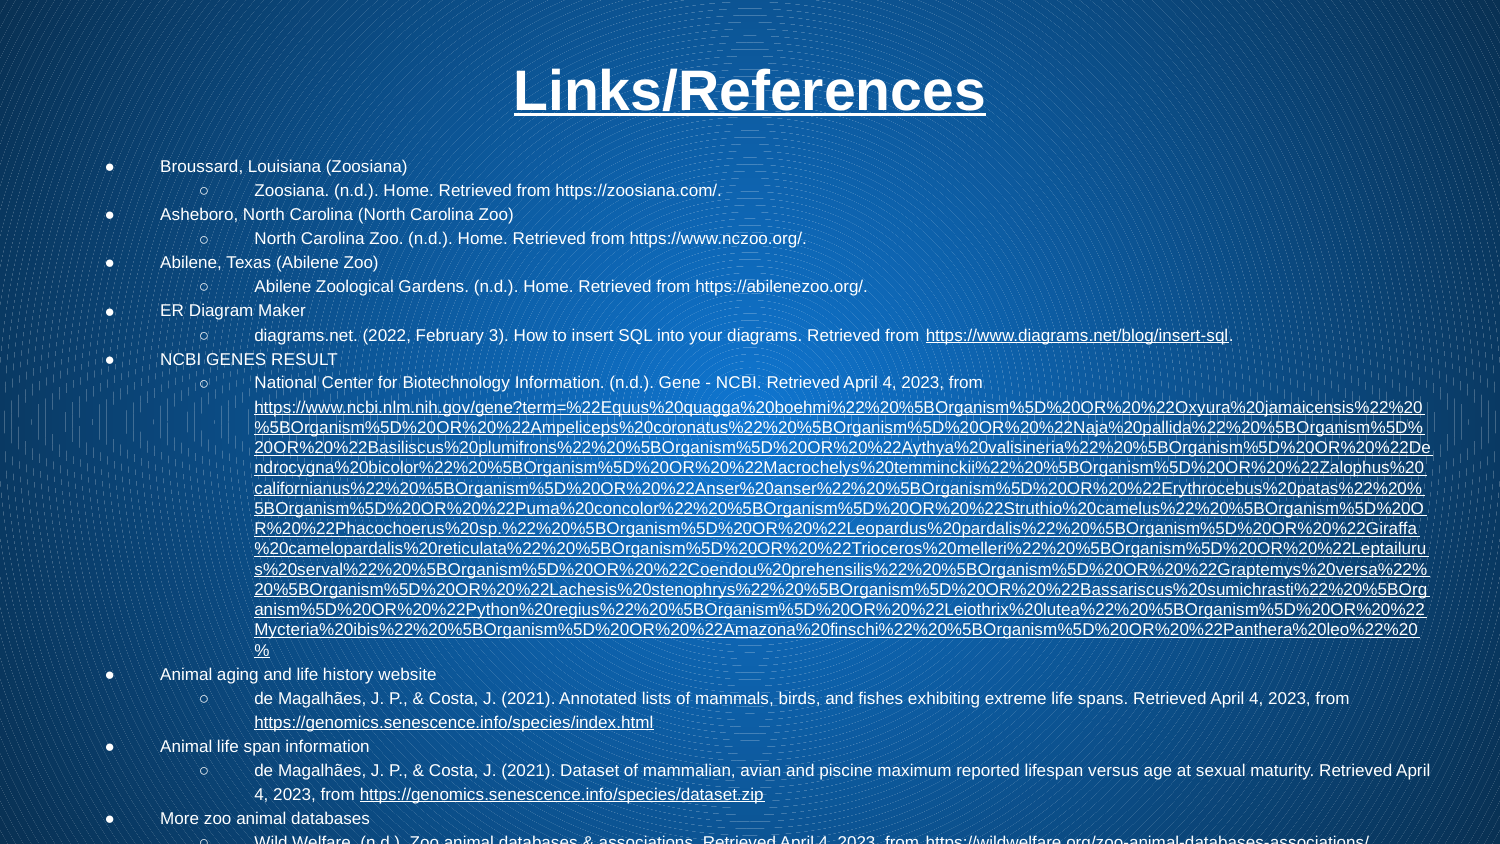

# Links/References
Broussard, Louisiana (Zoosiana)
Zoosiana. (n.d.). Home. Retrieved from https://zoosiana.com/.
Asheboro, North Carolina (North Carolina Zoo)
North Carolina Zoo. (n.d.). Home. Retrieved from https://www.nczoo.org/.
Abilene, Texas (Abilene Zoo)
Abilene Zoological Gardens. (n.d.). Home. Retrieved from https://abilenezoo.org/.
ER Diagram Maker
diagrams.net. (2022, February 3). How to insert SQL into your diagrams. Retrieved from https://www.diagrams.net/blog/insert-sql.
NCBI GENES RESULT
National Center for Biotechnology Information. (n.d.). Gene - NCBI. Retrieved April 4, 2023, from https://www.ncbi.nlm.nih.gov/gene?term=%22Equus%20quagga%20boehmi%22%20%5BOrganism%5D%20OR%20%22Oxyura%20jamaicensis%22%20%5BOrganism%5D%20OR%20%22Ampeliceps%20coronatus%22%20%5BOrganism%5D%20OR%20%22Naja%20pallida%22%20%5BOrganism%5D%20OR%20%22Basiliscus%20plumifrons%22%20%5BOrganism%5D%20OR%20%22Aythya%20valisineria%22%20%5BOrganism%5D%20OR%20%22Dendrocygna%20bicolor%22%20%5BOrganism%5D%20OR%20%22Macrochelys%20temminckii%22%20%5BOrganism%5D%20OR%20%22Zalophus%20californianus%22%20%5BOrganism%5D%20OR%20%22Anser%20anser%22%20%5BOrganism%5D%20OR%20%22Erythrocebus%20patas%22%20%5BOrganism%5D%20OR%20%22Puma%20concolor%22%20%5BOrganism%5D%20OR%20%22Struthio%20camelus%22%20%5BOrganism%5D%20OR%20%22Phacochoerus%20sp.%22%20%5BOrganism%5D%20OR%20%22Leopardus%20pardalis%22%20%5BOrganism%5D%20OR%20%22Giraffa%20camelopardalis%20reticulata%22%20%5BOrganism%5D%20OR%20%22Trioceros%20melleri%22%20%5BOrganism%5D%20OR%20%22Leptailurus%20serval%22%20%5BOrganism%5D%20OR%20%22Coendou%20prehensilis%22%20%5BOrganism%5D%20OR%20%22Graptemys%20versa%22%20%5BOrganism%5D%20OR%20%22Lachesis%20stenophrys%22%20%5BOrganism%5D%20OR%20%22Bassariscus%20sumichrasti%22%20%5BOrganism%5D%20OR%20%22Python%20regius%22%20%5BOrganism%5D%20OR%20%22Leiothrix%20lutea%22%20%5BOrganism%5D%20OR%20%22Mycteria%20ibis%22%20%5BOrganism%5D%20OR%20%22Amazona%20finschi%22%20%5BOrganism%5D%20OR%20%22Panthera%20leo%22%20%
Animal aging and life history website
de Magalhães, J. P., & Costa, J. (2021). Annotated lists of mammals, birds, and fishes exhibiting extreme life spans. Retrieved April 4, 2023, from https://genomics.senescence.info/species/index.html
Animal life span information
de Magalhães, J. P., & Costa, J. (2021). Dataset of mammalian, avian and piscine maximum reported lifespan versus age at sexual maturity. Retrieved April 4, 2023, from https://genomics.senescence.info/species/dataset.zip
More zoo animal databases
Wild Welfare. (n.d.). Zoo animal databases & associations. Retrieved April 4, 2023, from https://wildwelfare.org/zoo-animal-databases-associations/
Animal article/journal references
EBSCOhost. (n.d.). Advanced search - Academic Search Complete. Retrieved April 4, 2023, from https://search.ebscohost.com/login.aspx?direct=true&AuthType=shib&db=fzh&bquery=animal&authtype=shib&type=1&searchMode=Standard&site=ehost-live&scope=site&custid=s5822979
Data scrape from HTML of online zoo website:
The Online Zoo. (n.d.). North Carolina Zoo. Retrieved April 4, 2023, from http://theonlinezoo.com/pages/north_carolina_zoo.html
The Online Zoo. (n.d.). North Carolina Zoo - Zoo Links. Retrieved April 4, 2023, from http://theonlinezoo.com/pages/north_carolina_zoo.html
NCBI journal results of animals from a zoo:
PubMed. (n.d.). Results for "'Animals, Zoo'[Mesh]". Retrieved April 4, 2023, from https://pubmed.ncbi.nlm.nih.gov/?term=%22Animals%2C+Zoo%22%5BMesh%5D&size=200